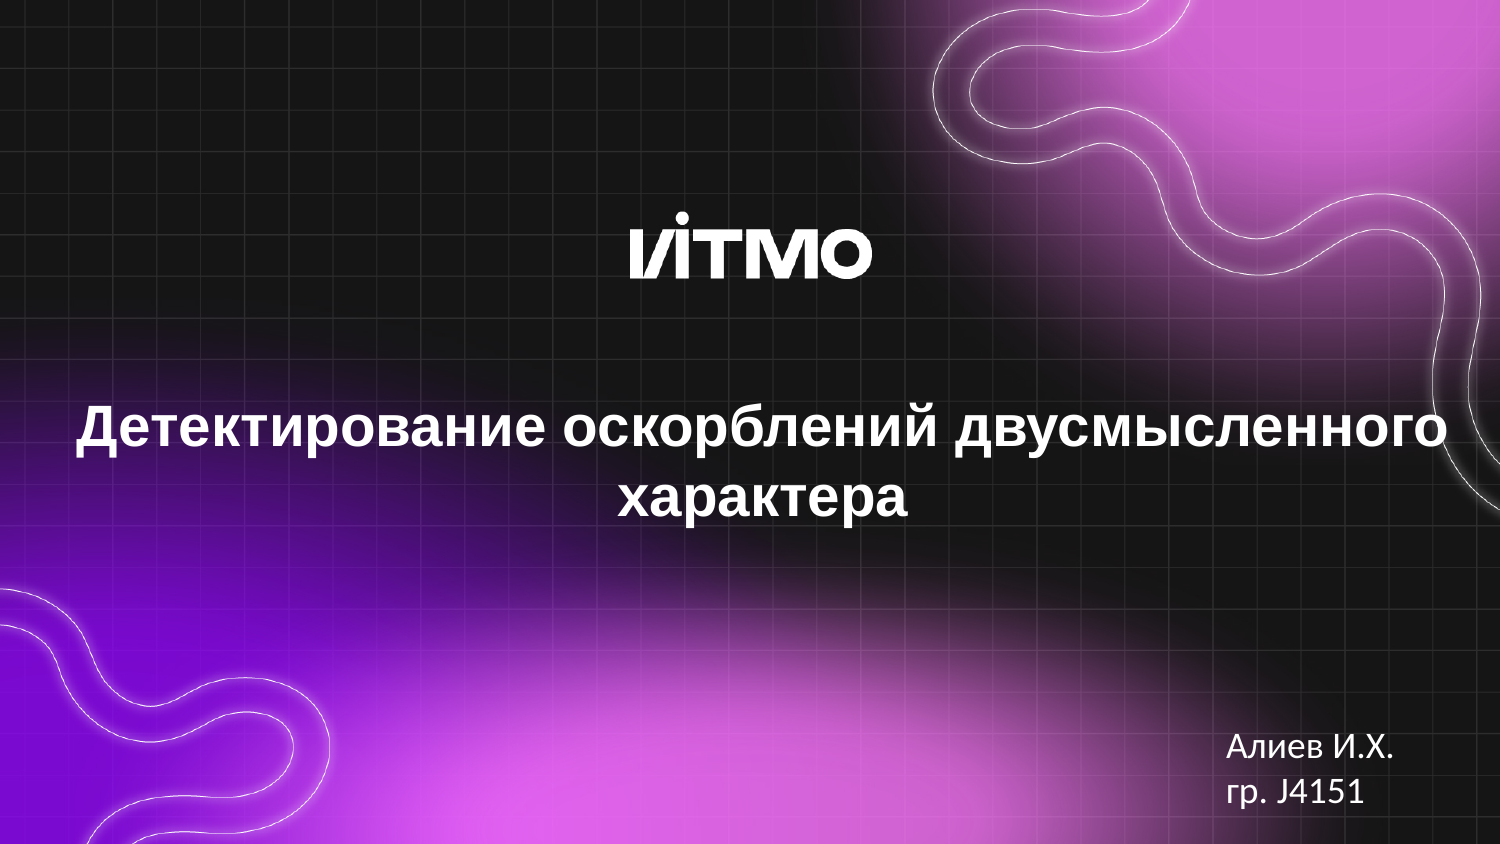

# Детектирование оскорблений двусмысленного характера
Алиев И.Х.
гр. J4151